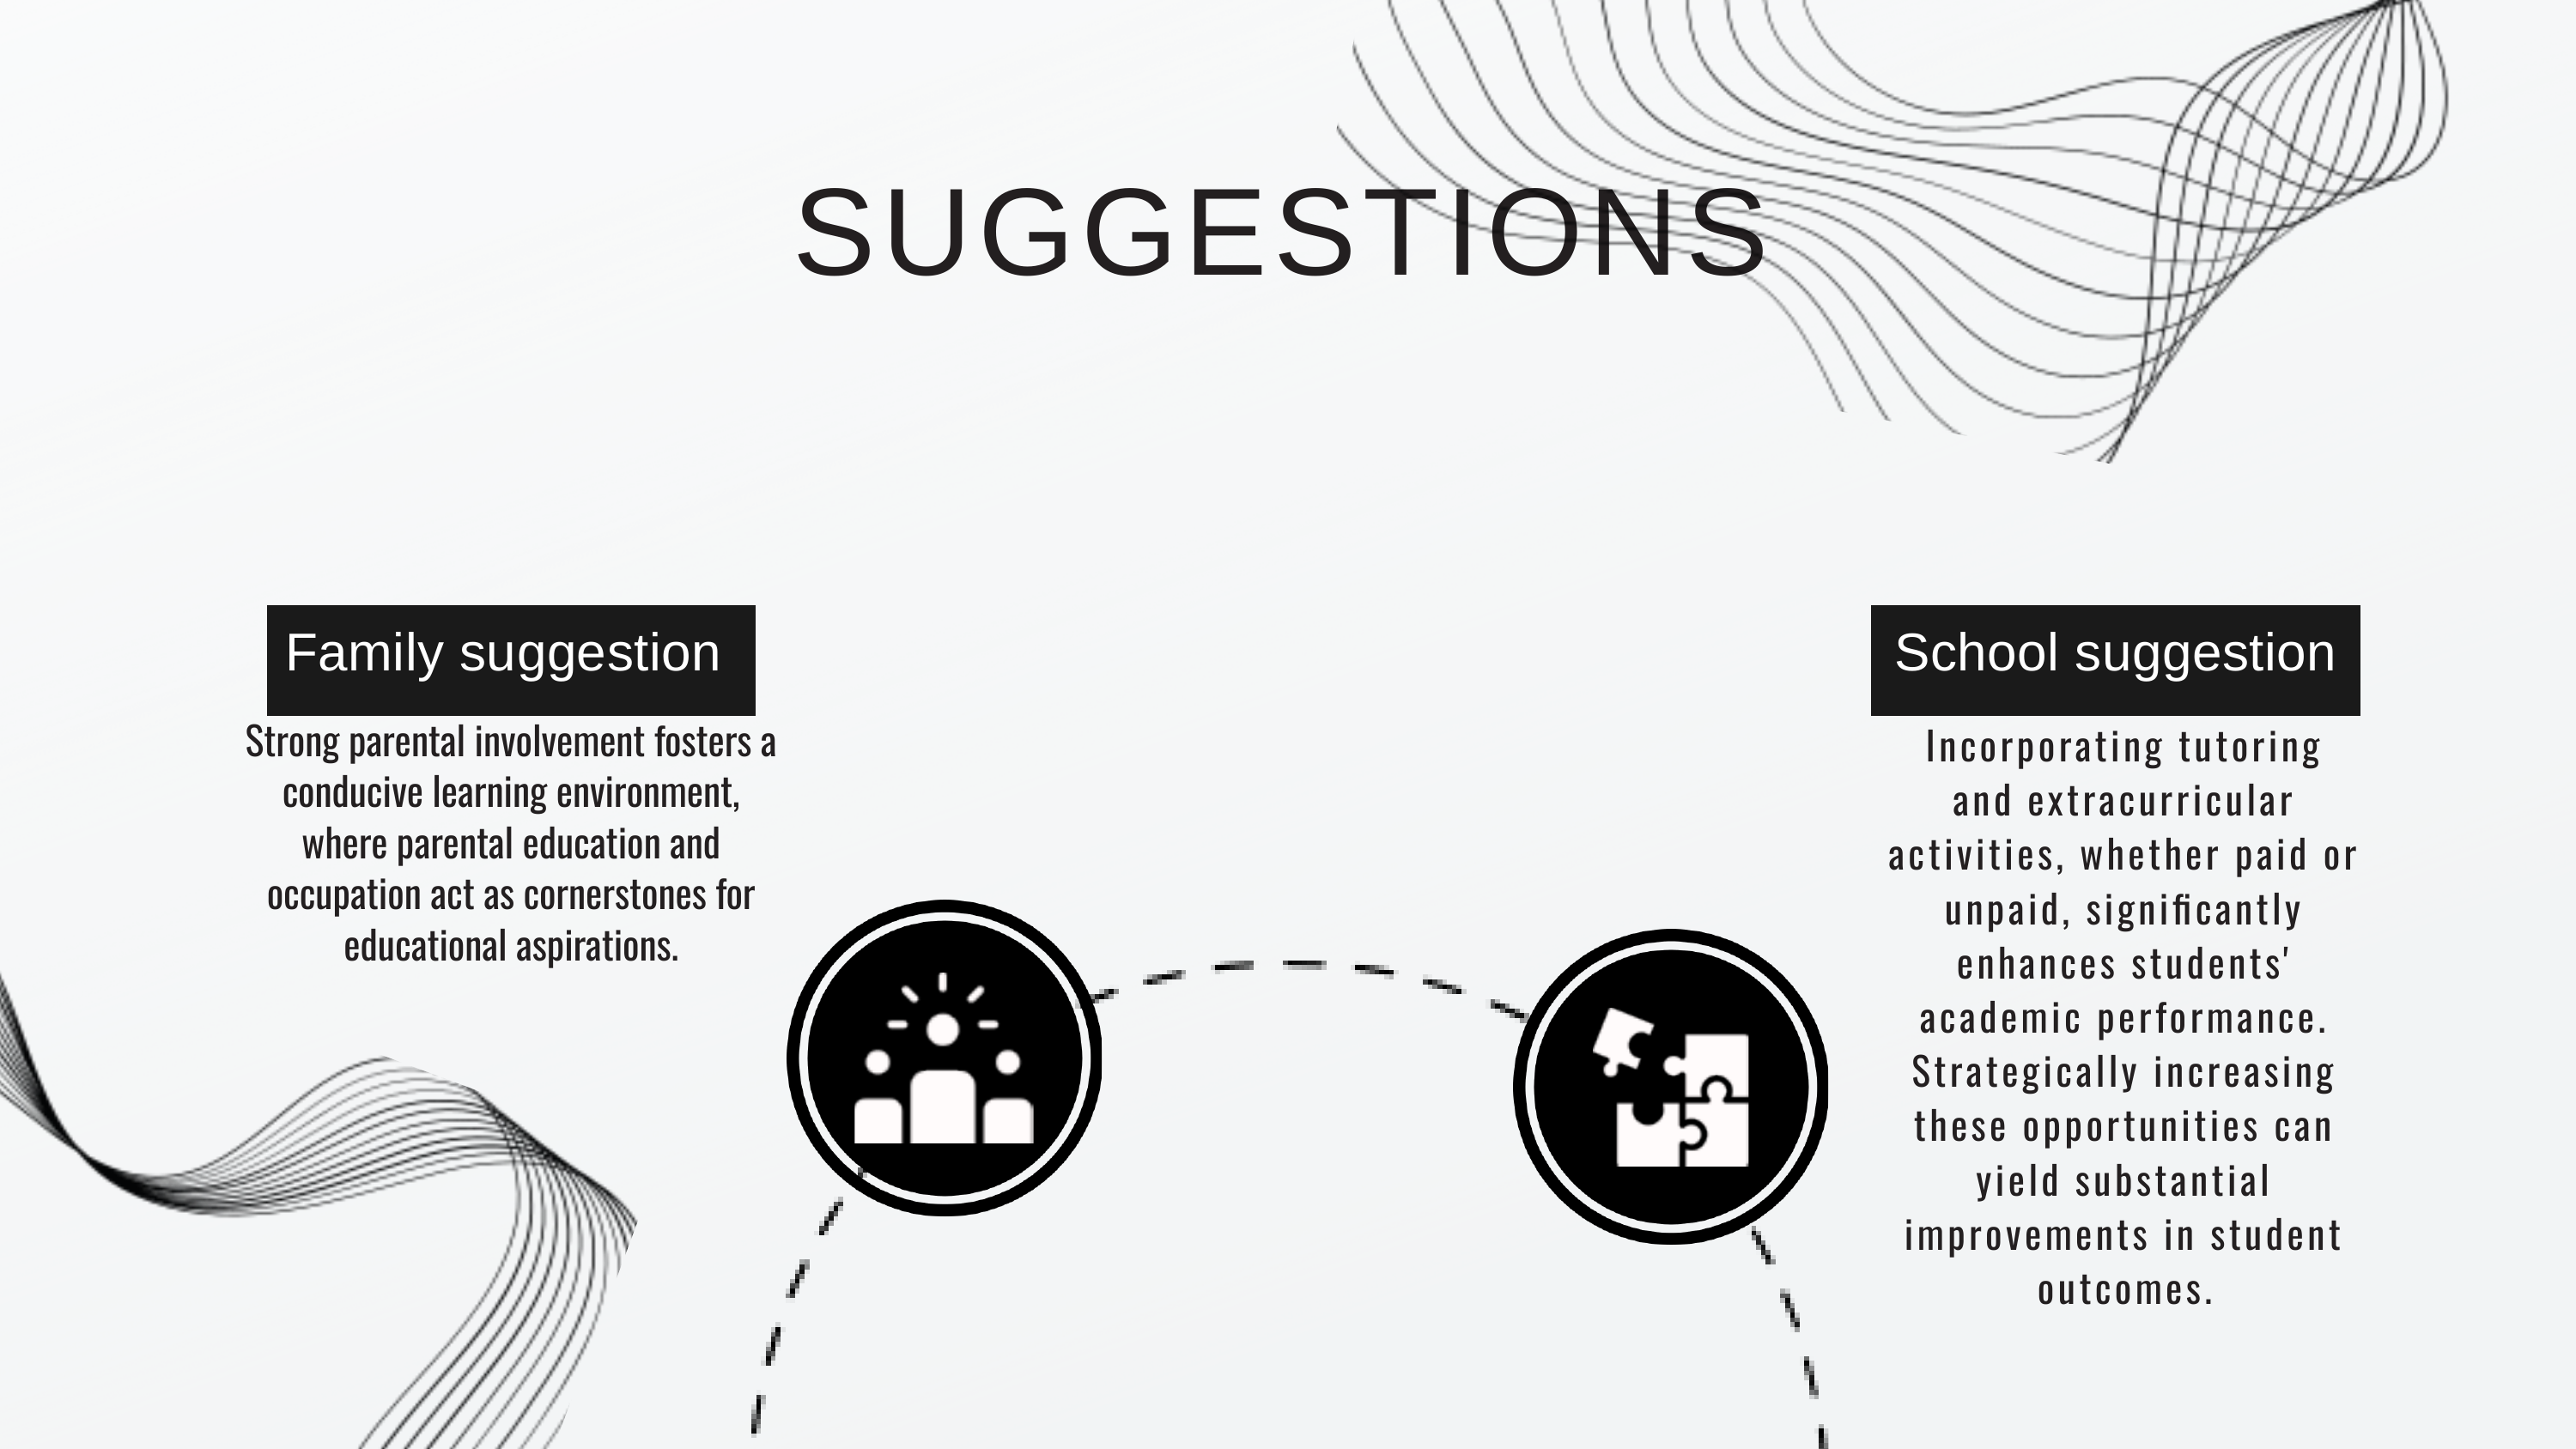

SUGGESTIONS

Family suggestion

School suggestion
Strong parental involvement fosters a conducive learning environment, where parental education and occupation act as cornerstones for educational aspirations.
Incorporating tutoring and extracurricular activities, whether paid or unpaid, significantly enhances students' academic performance. Strategically increasing these opportunities can yield substantial improvements in student outcomes.